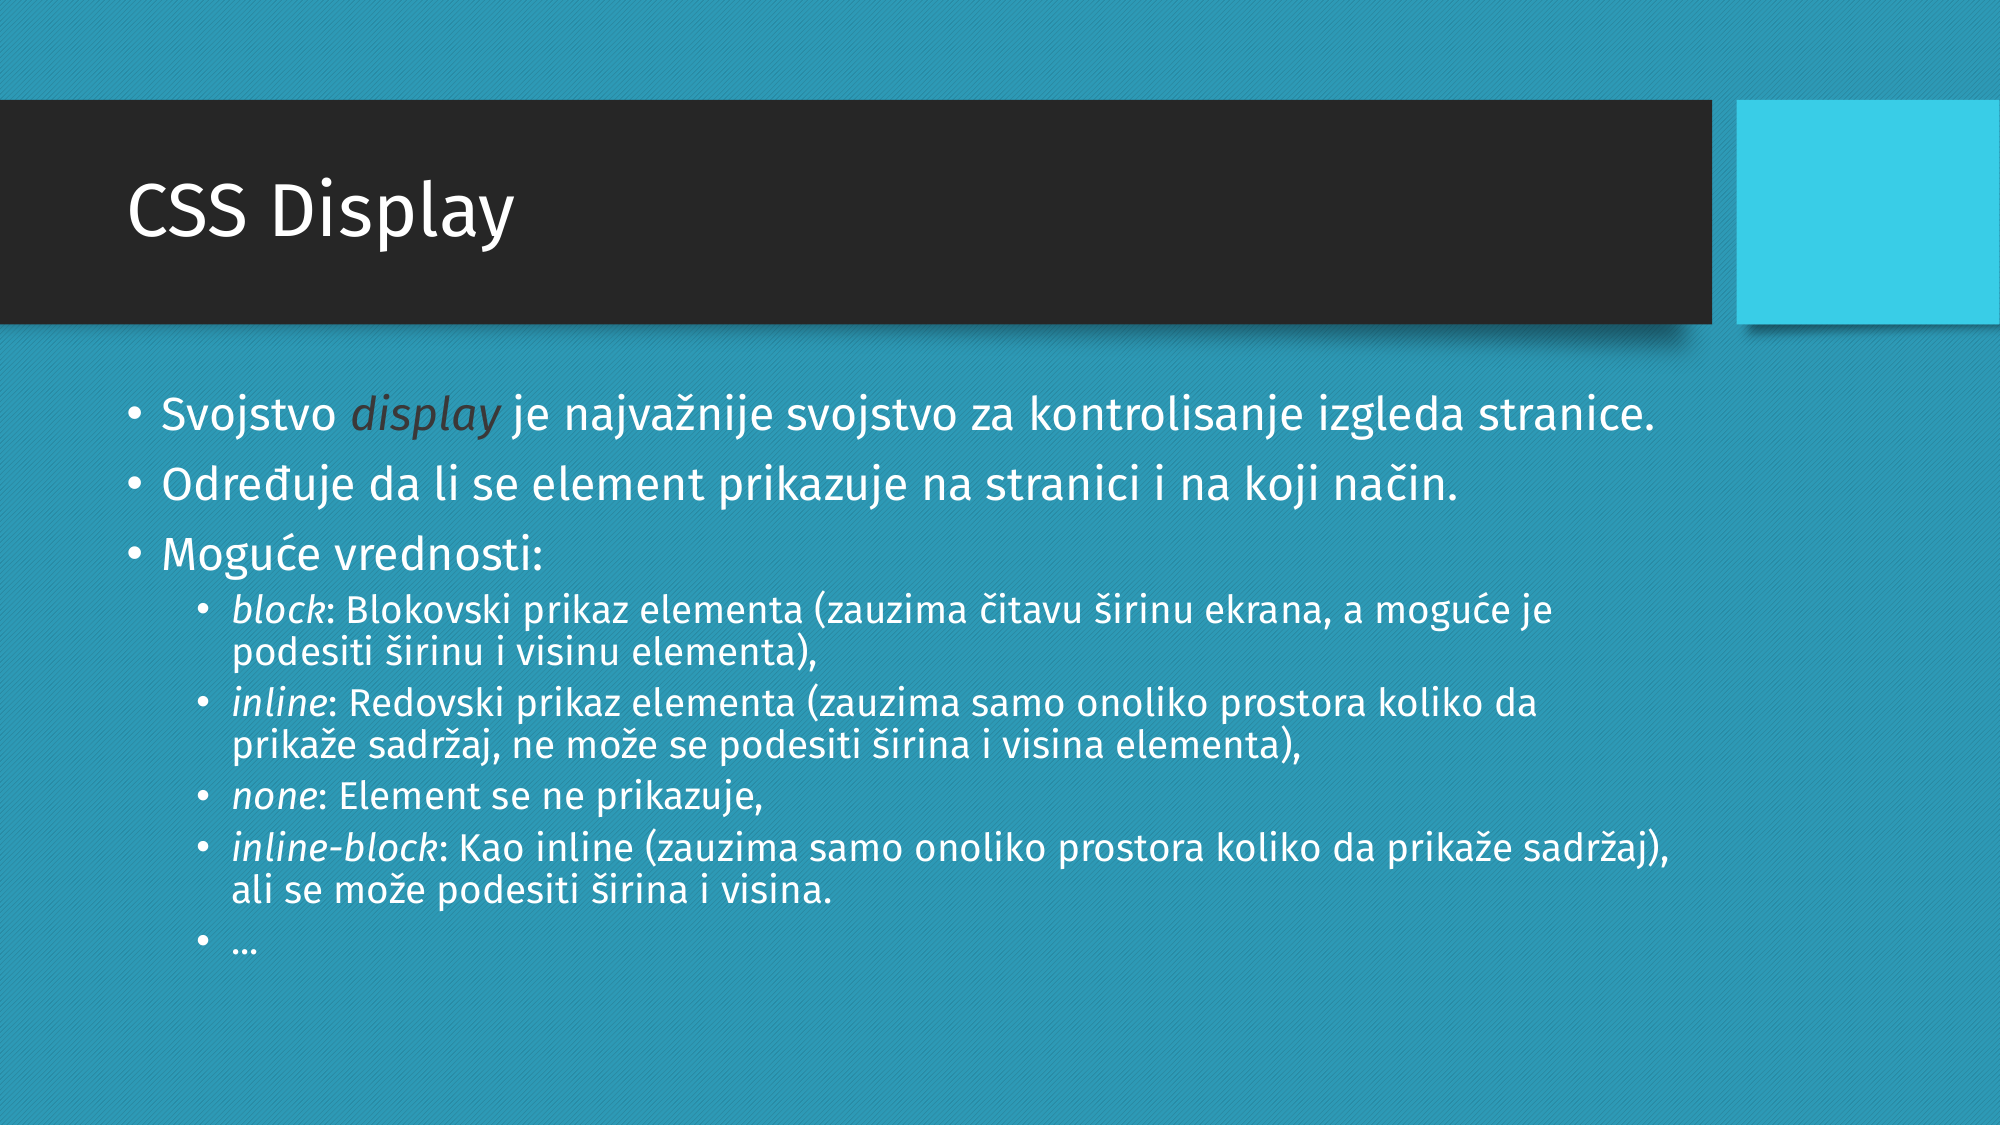

# CSS Display
Svojstvo display je najvažnije svojstvo za kontrolisanje izgleda stranice.
Određuje da li se element prikazuje na stranici i na koji način.
Moguće vrednosti:
block: Blokovski prikaz elementa (zauzima čitavu širinu ekrana, a moguće je podesiti širinu i visinu elementa),
inline: Redovski prikaz elementa (zauzima samo onoliko prostora koliko da prikaže sadržaj, ne može se podesiti širina i visina elementa),
none: Element se ne prikazuje,
inline-block: Kao inline (zauzima samo onoliko prostora koliko da prikaže sadržaj), ali se može podesiti širina i visina.
...